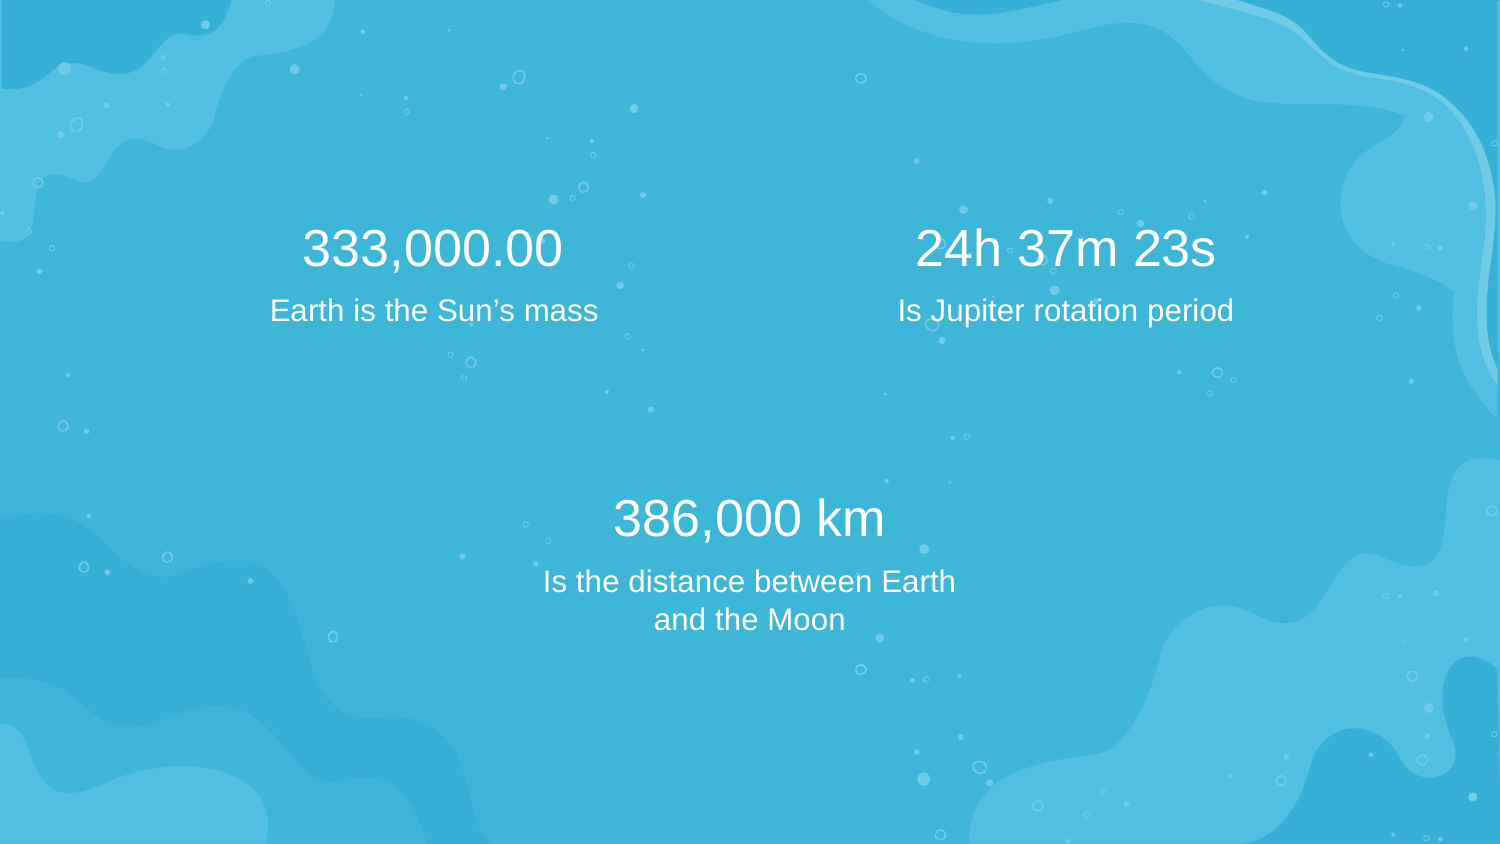

333,000.00
24h 37m 23s
# Earth is the Sun’s mass
Is Jupiter rotation period
386,000 km
Is the distance between Earth
and the Moon